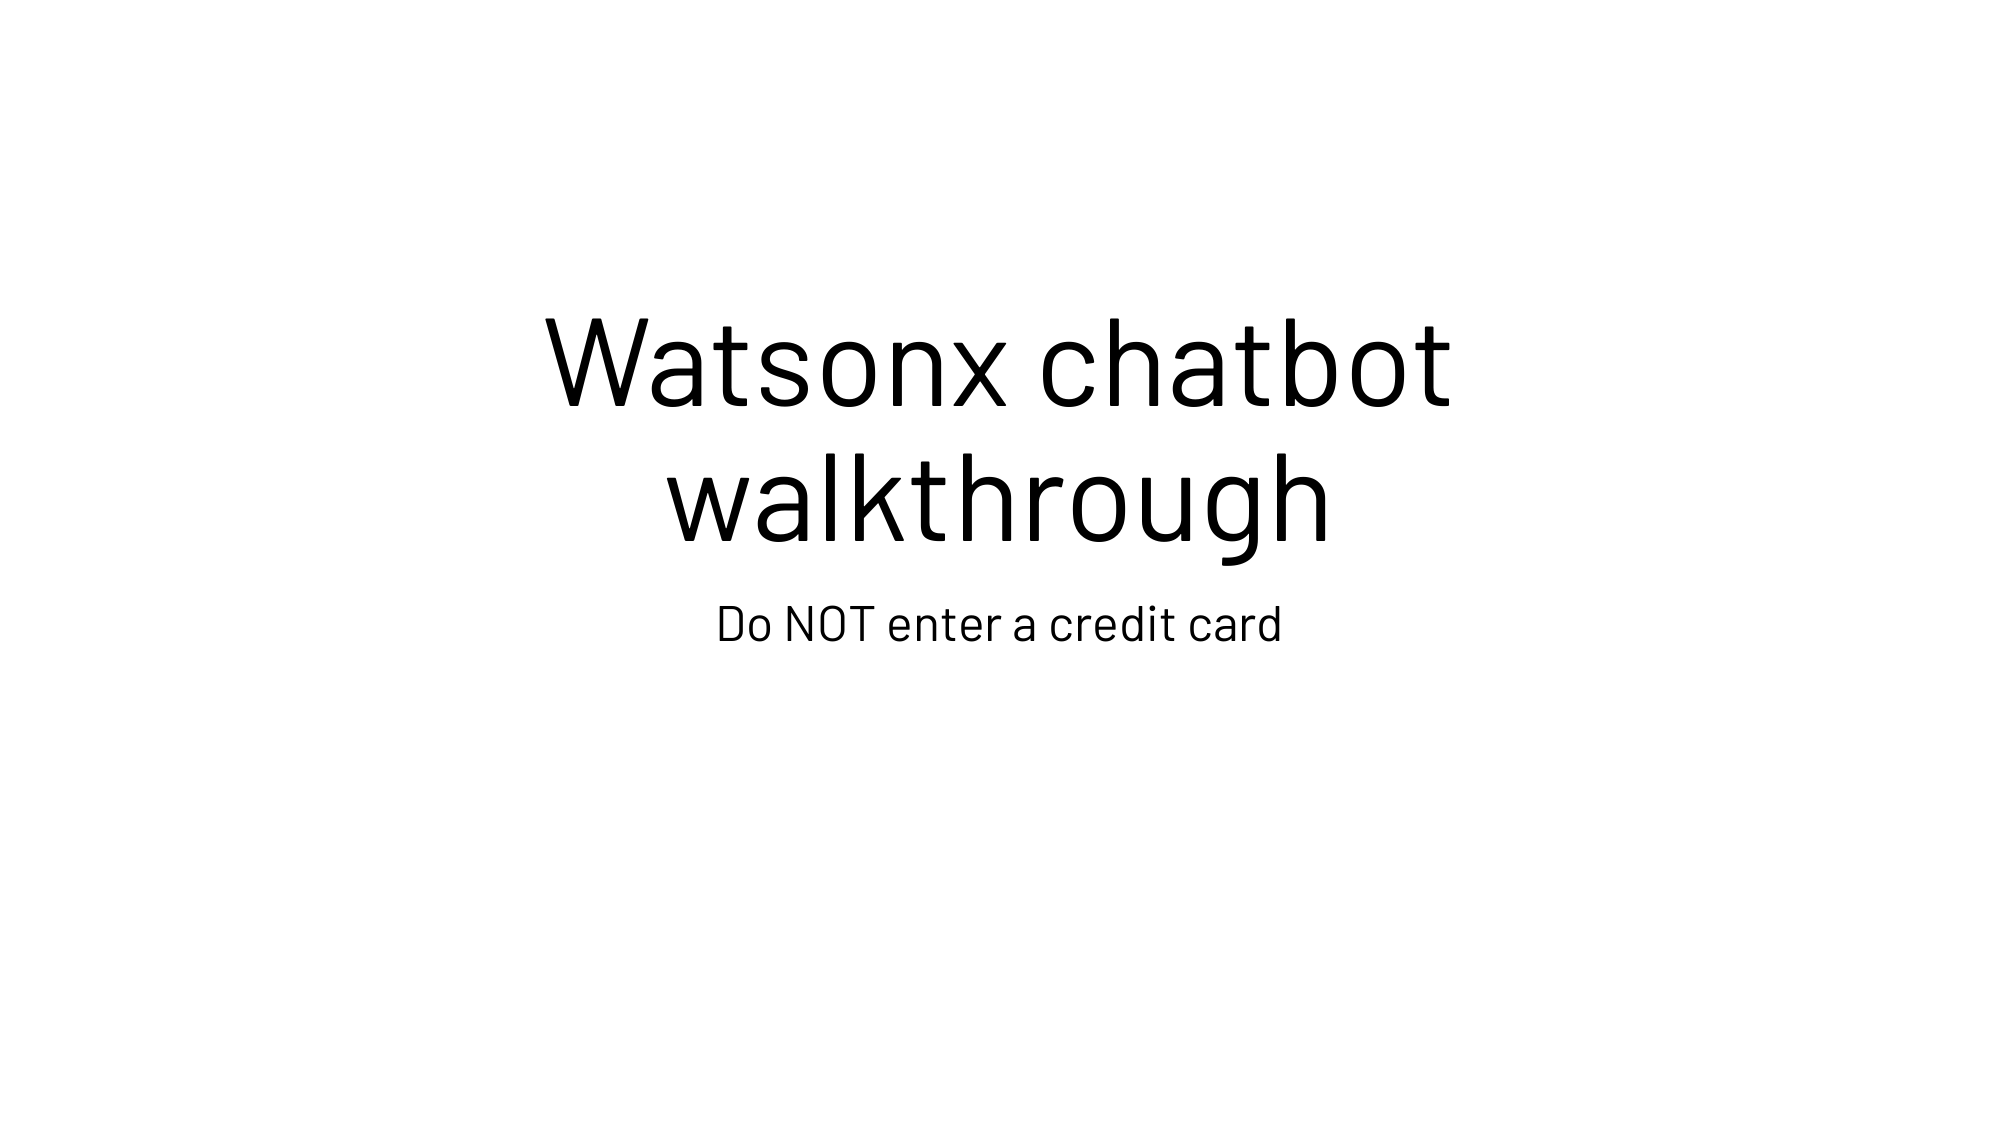

# Watsonx chatbot walkthrough
Do NOT enter a credit card